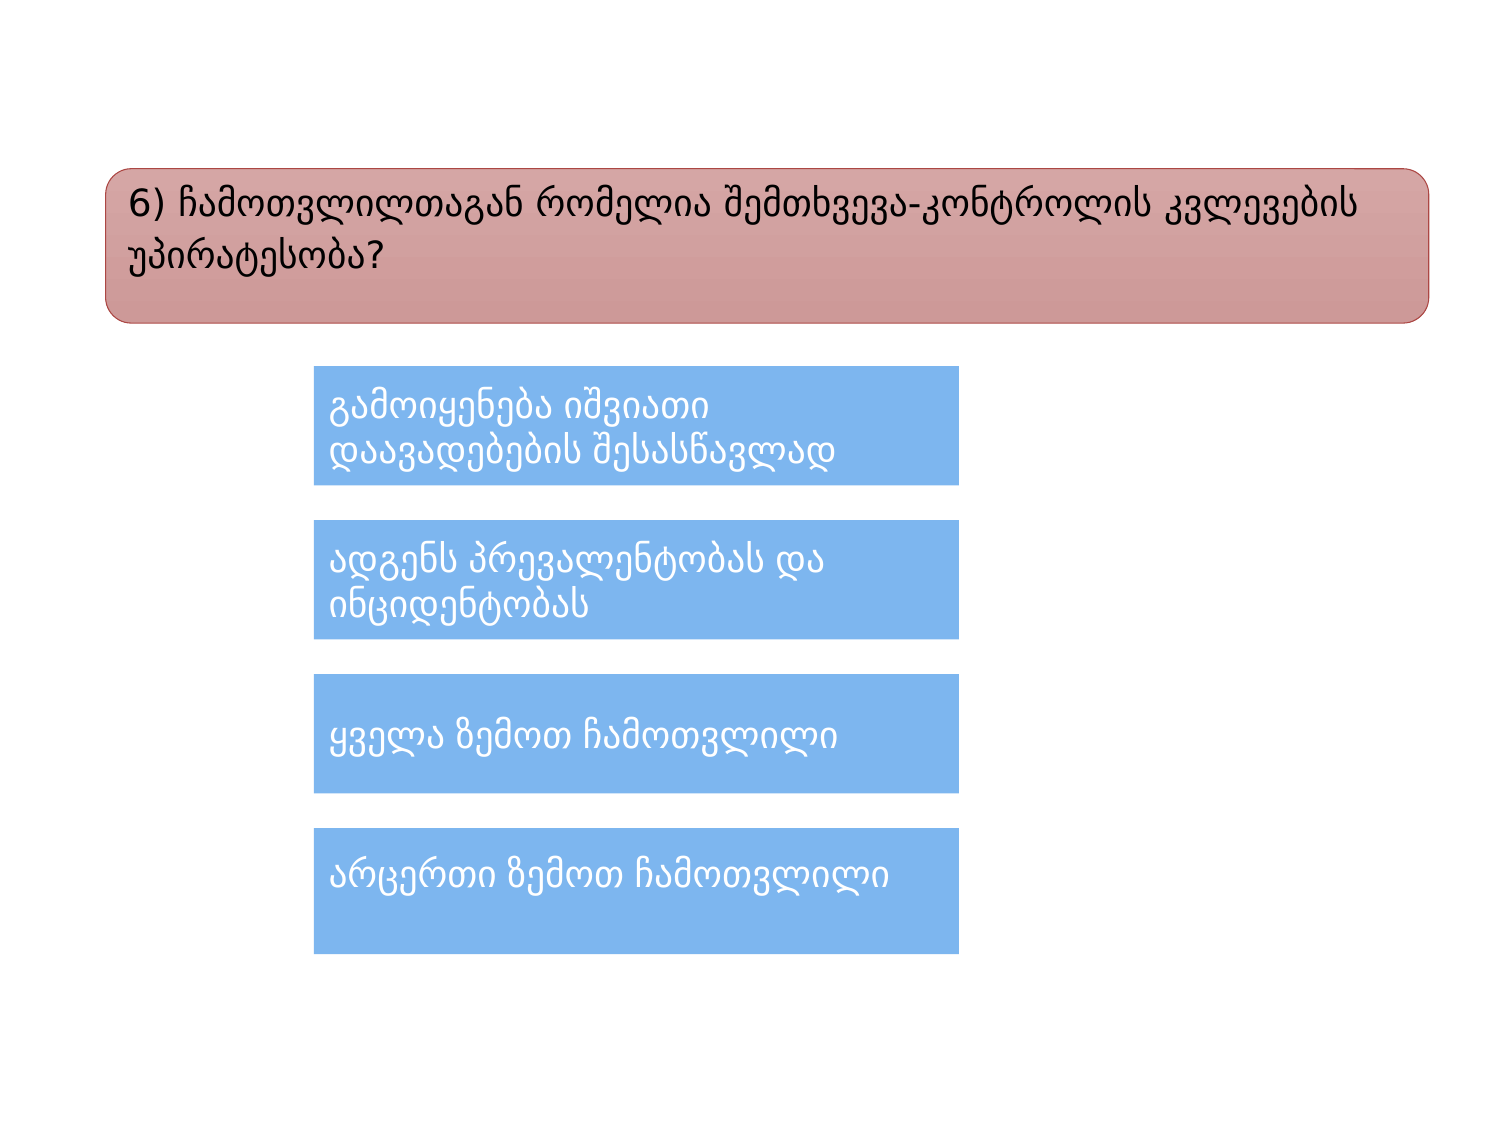

6) ჩამოთვლილთაგან რომელია შემთხვევა-კონტროლის კვლევების უპირატესობა?

გამოიყენება იშვიათი დაავადებების შესასწავლად
ადგენს პრევალენტობას და ინციდენტობას
ყველა ზემოთ ჩამოთვლილი
არცერთი ზემოთ ჩამოთვლილი